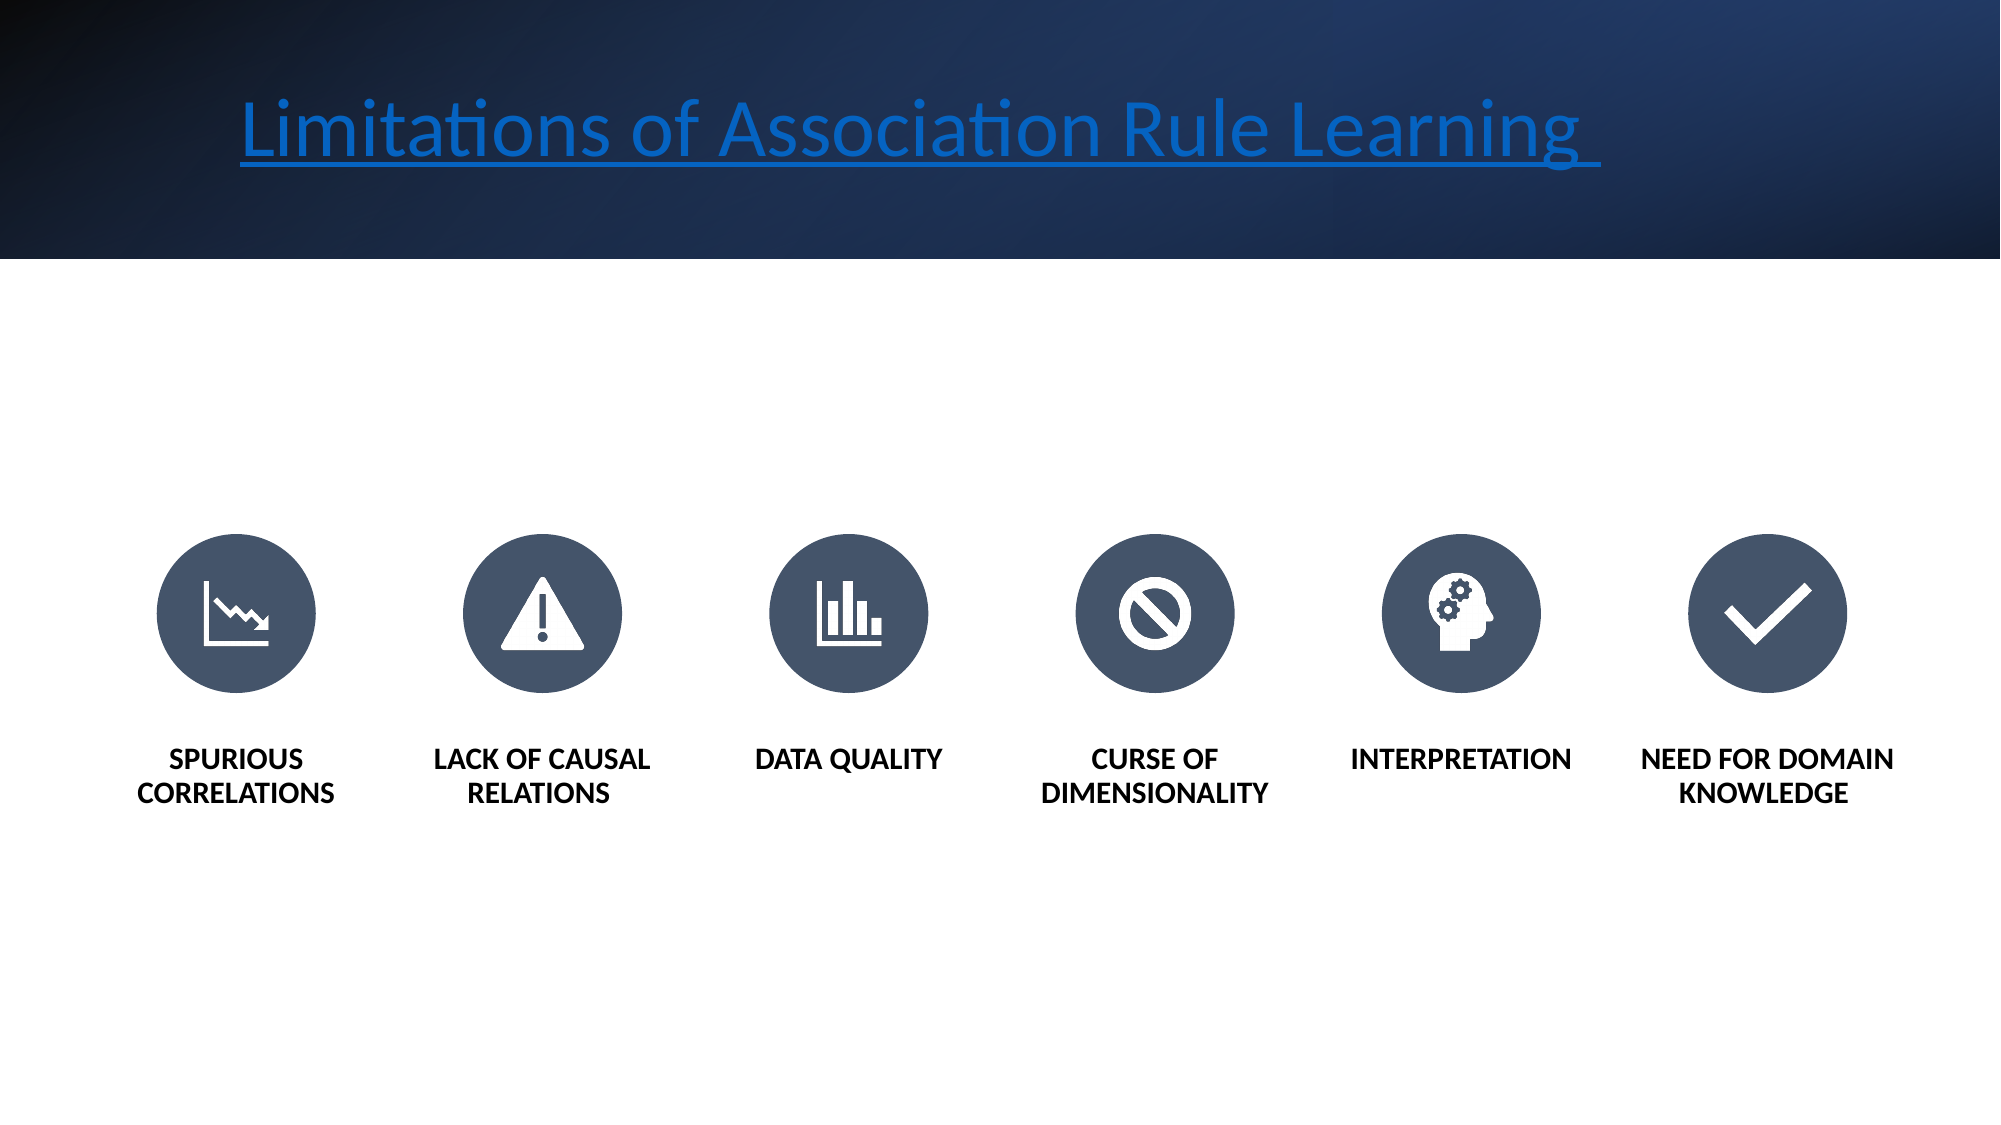

# Limitations of Association Rule Learning
Spurious Correlations
Lack of Causal relations
Data Quality
Curse of Dimensionality
Interpretation
Need for Domain Knowledge